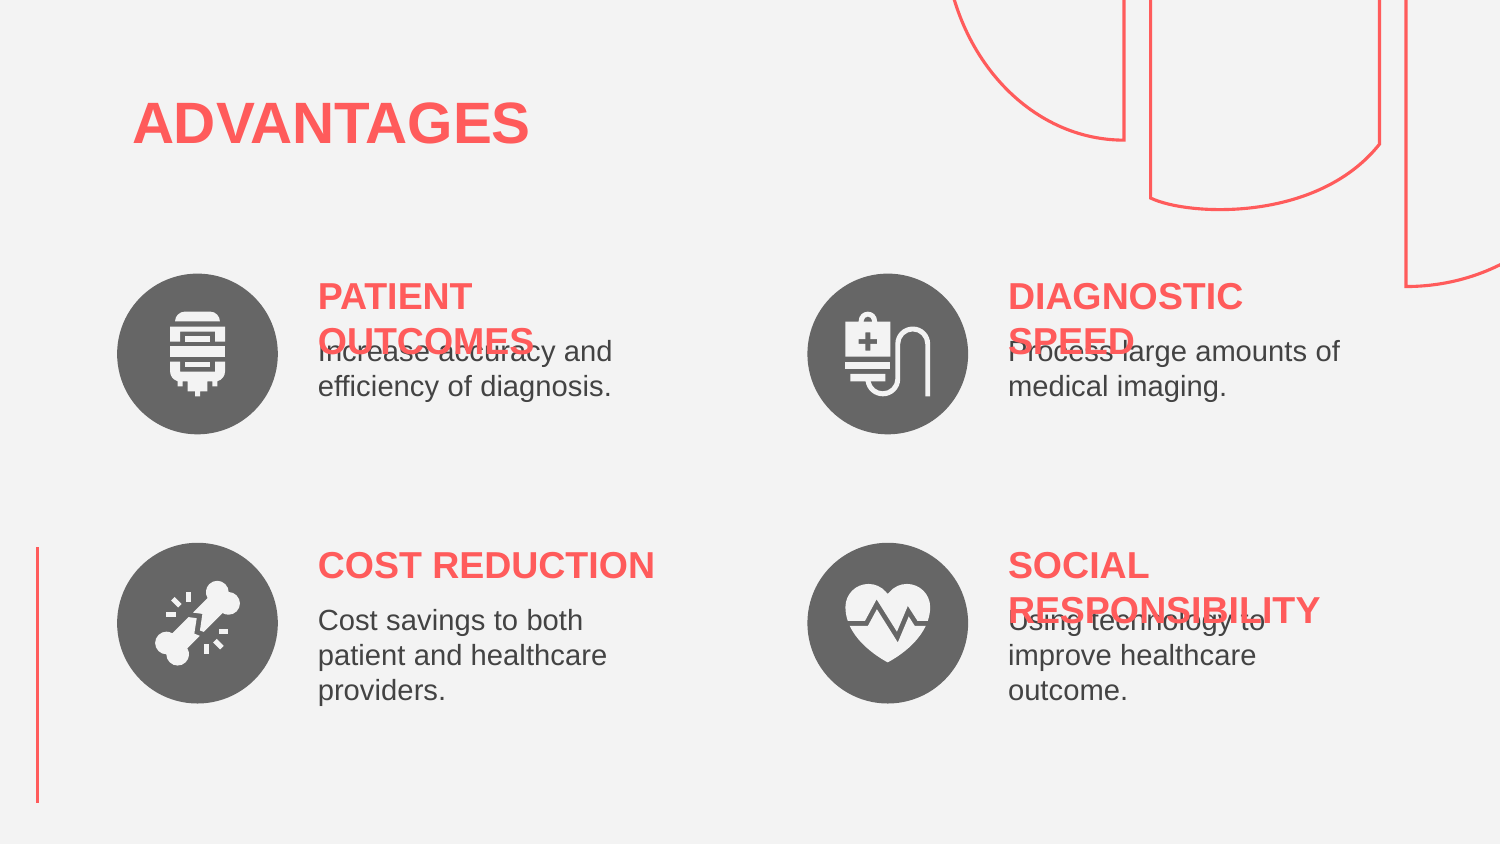

# ADVANTAGES
PATIENT OUTCOMES
DIAGNOSTIC SPEED

Increase accuracy and efficiency of diagnosis.
Process large amounts of medical imaging.
COST REDUCTION
SOCIAL RESPONSIBILITY

Cost savings to both patient and healthcare providers.
Using technology to improve healthcare outcome.